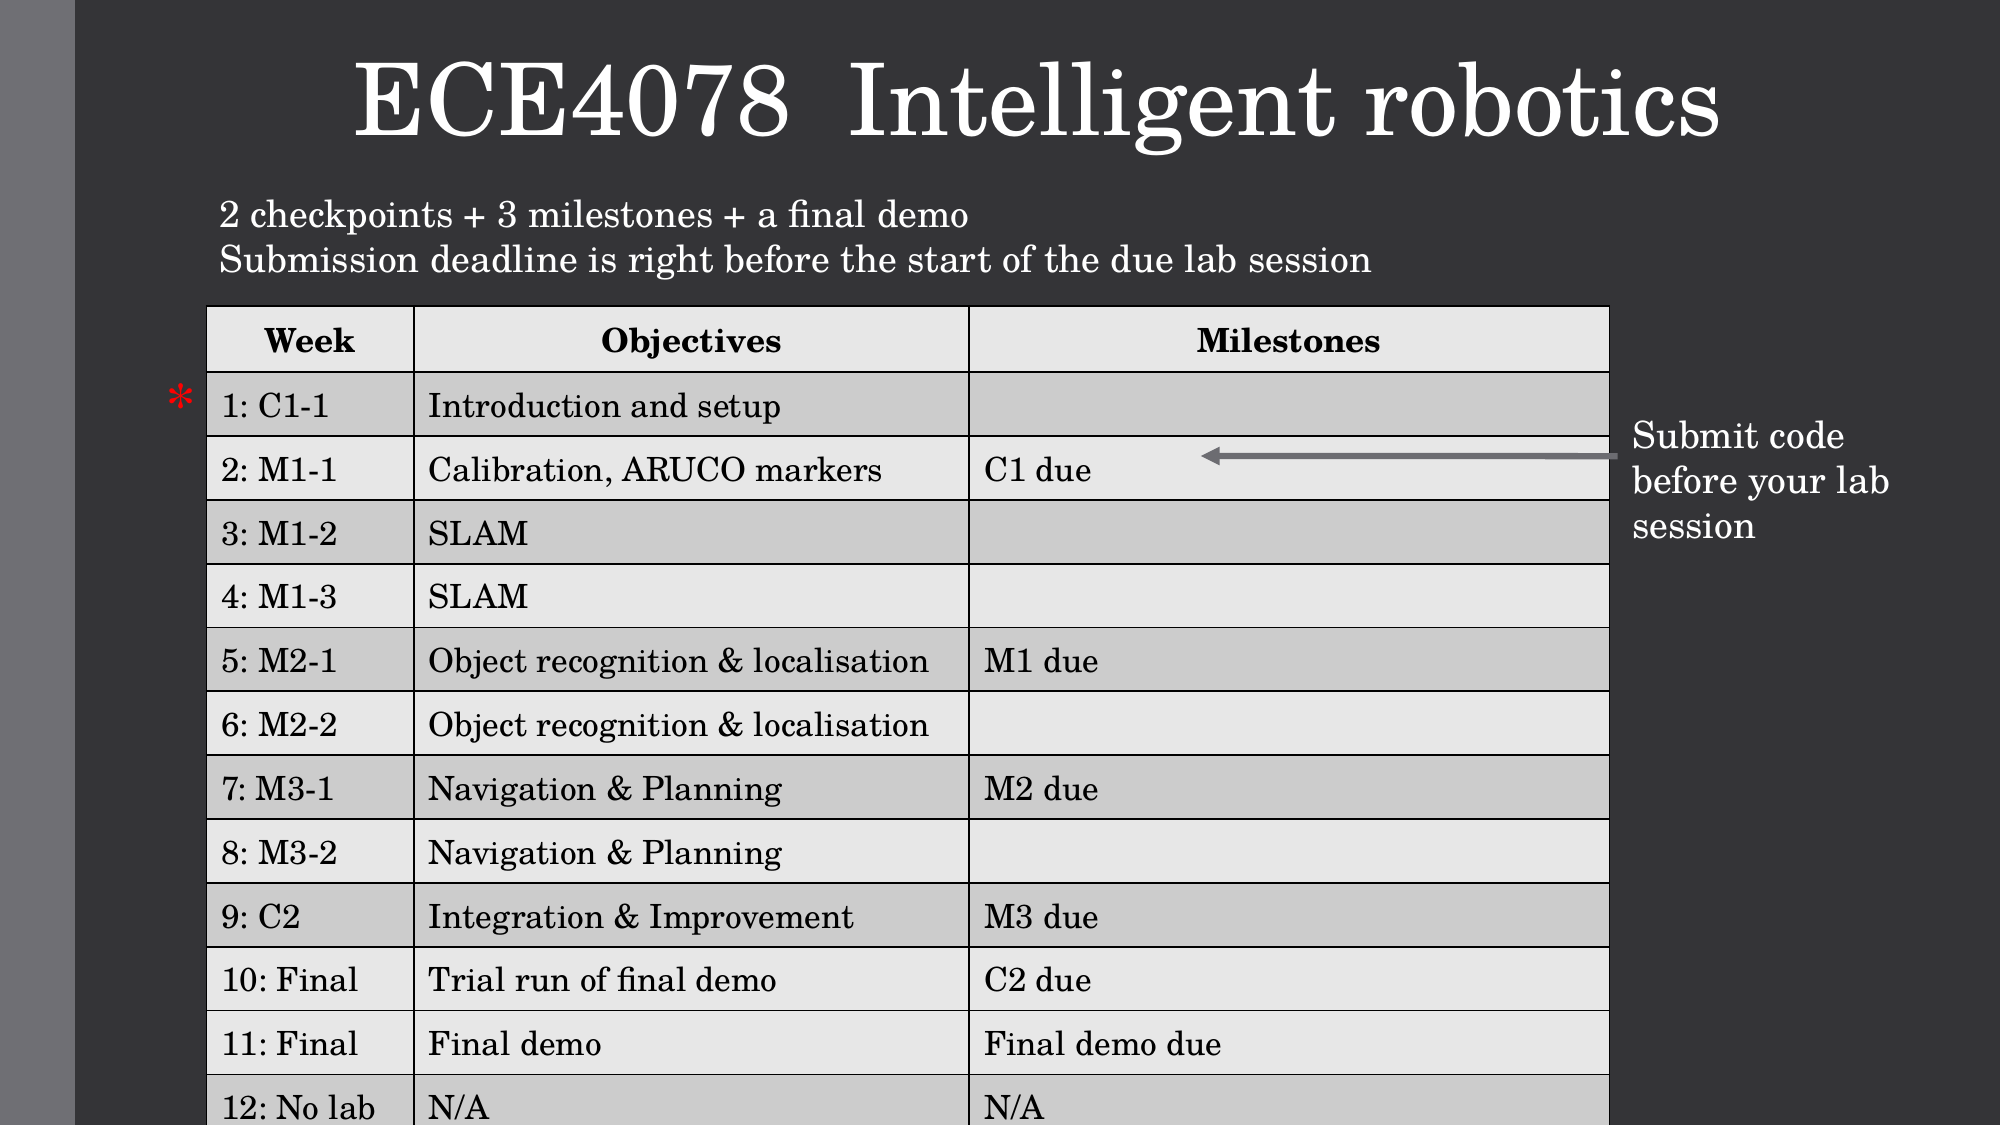

ECE4078  Intelligent robotics
2 checkpoints + 3 milestones + a final demo
Submission deadline is right before the start of the due lab session
| Week | Objectives | Milestones |
| --- | --- | --- |
| 1: C1-1 | Introduction and setup |  |
| 2: M1-1 | Calibration, ARUCO markers | C1 due |
| 3: M1-2 | SLAM |  |
| 4: M1-3 | SLAM |  |
| 5: M2-1 | Object recognition & localisation | M1 due |
| 6: M2-2 | Object recognition & localisation |  |
| 7: M3-1 | Navigation & Planning | M2 due |
| 8: M3-2 | Navigation & Planning |  |
| 9: C2 | Integration & Improvement | M3 due |
| 10: Final | Trial run of final demo | C2 due |
| 11: Final | Final demo | Final demo due |
| 12: No lab | N/A | N/A |
*
Submit code
before your lab
session